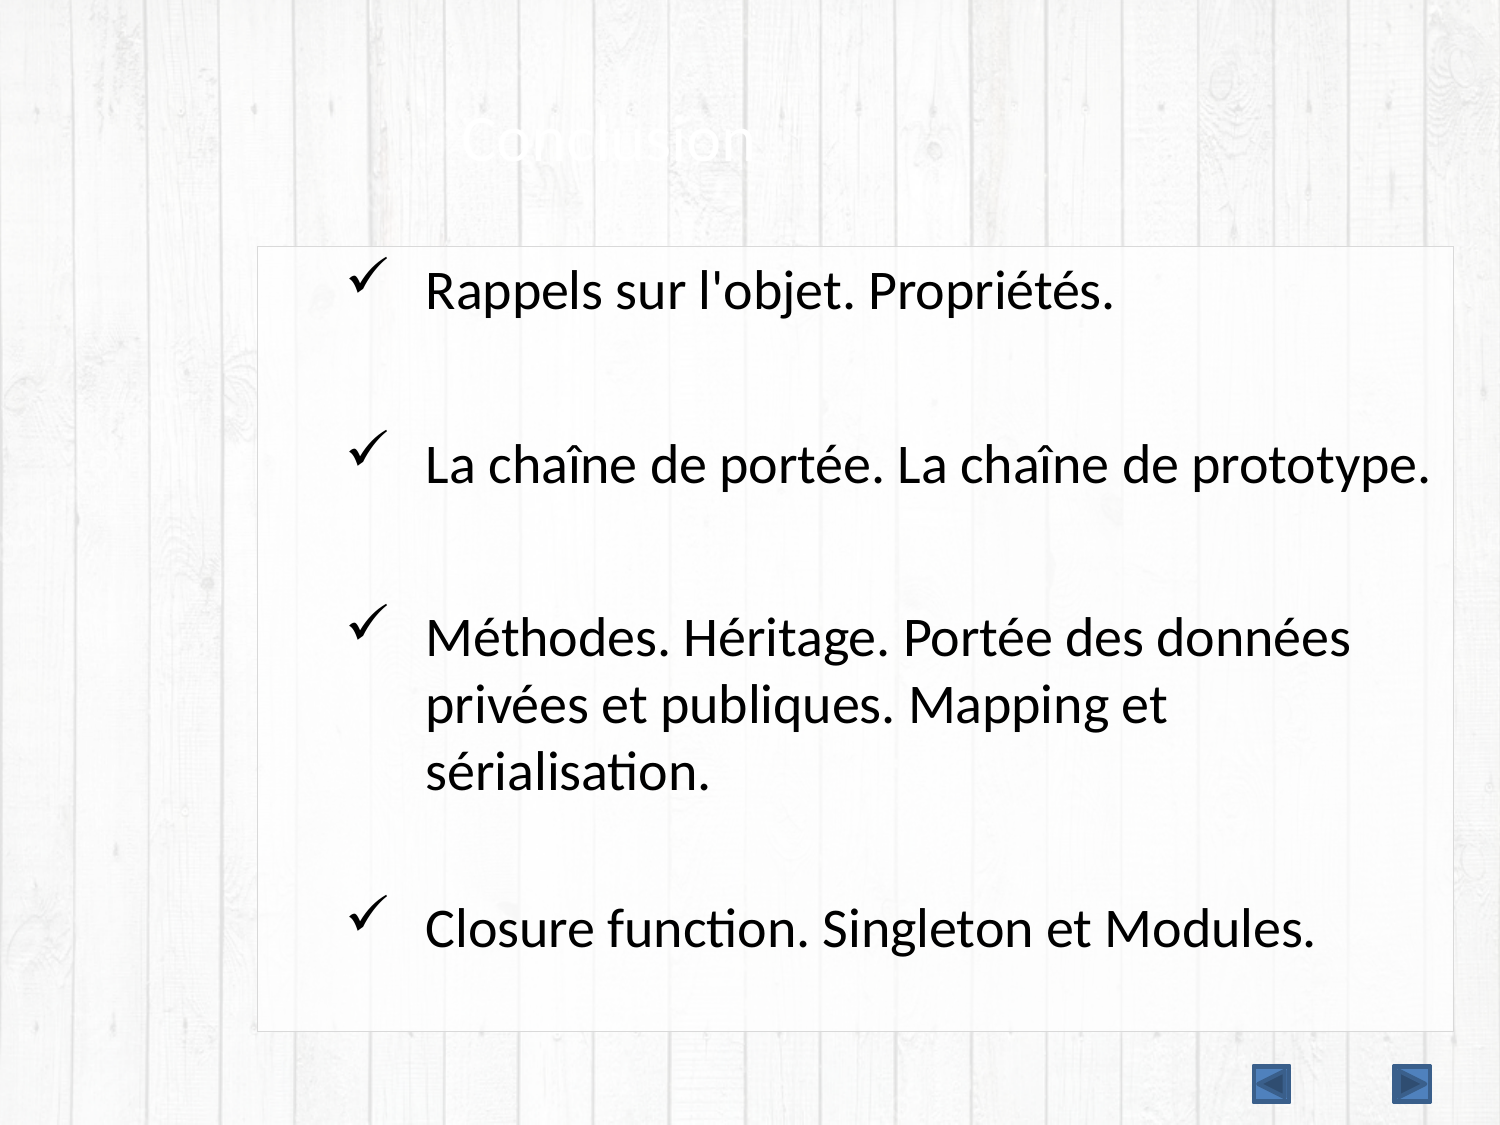

# Conclusion
Rappels sur l'objet. Propriétés.

La chaîne de portée. La chaîne de prototype.

Méthodes. Héritage. Portée des données privées et publiques. Mapping et sérialisation.

Closure function. Singleton et Modules.